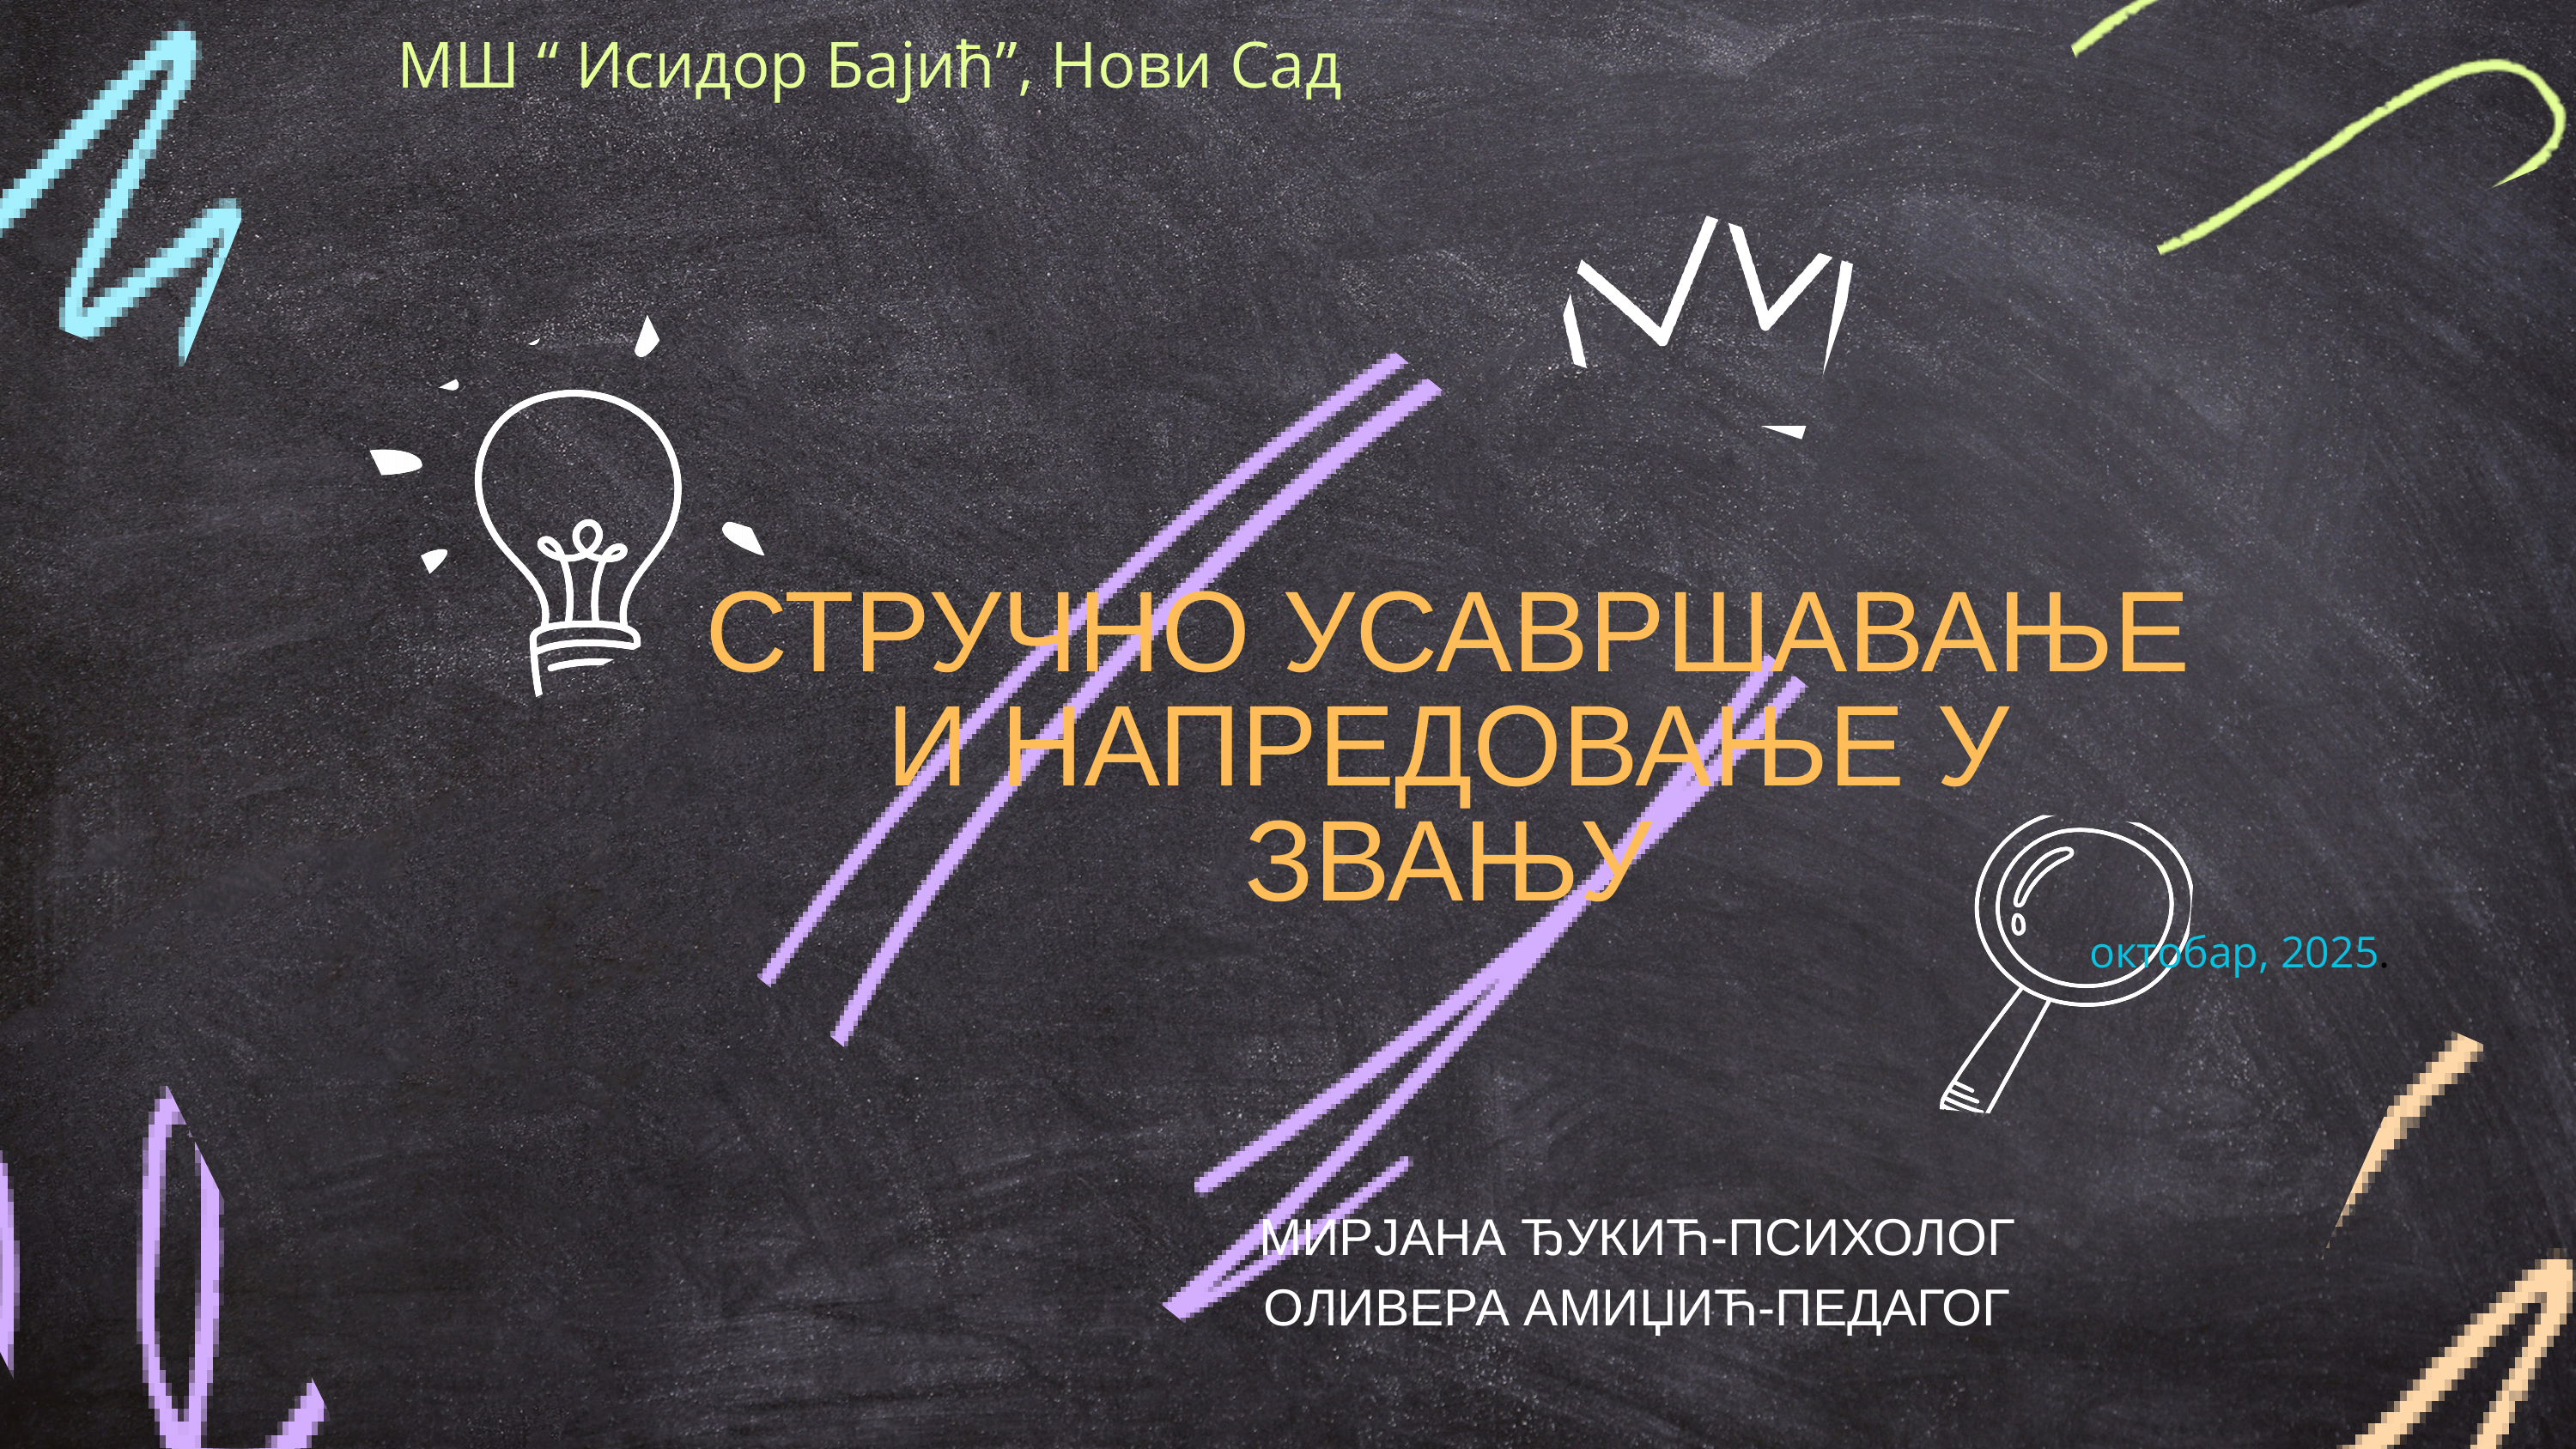

МШ “ Исидор Бајић”, Нови Сад

СТРУЧНО УСАВРШАВАЊЕ И НАПРЕДОВАЊЕ У ЗВАЊУ

октобар, 2025.

МИРЈАНА ЂУКИЋ-ПСИХОЛОГ
ОЛИВЕРА АМИЏИЋ-ПЕДАГОГ